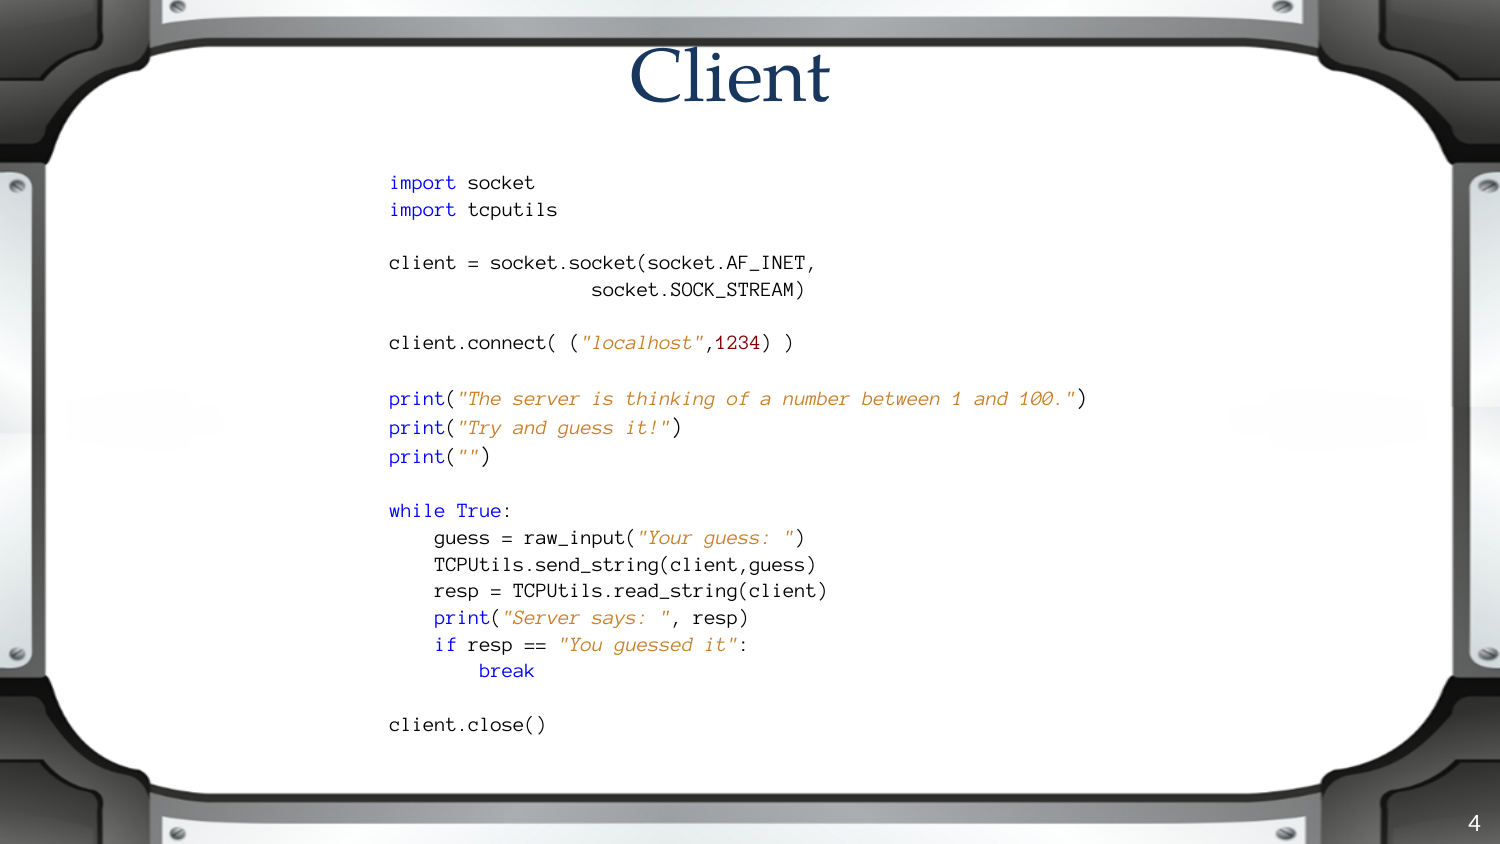

# Client
import socket
import tcputils

client = socket.socket(socket.AF_INET,
                  socket.SOCK_STREAM)

client.connect( ("localhost",1234) )

print("The server is thinking of a number between 1 and 100.")
print("Try and guess it!")
print("")

while True:
    guess = raw_input("Your guess: ")
    TCPUtils.send_string(client,guess)
    resp = TCPUtils.read_string(client)
    print("Server says: ", resp)
    if resp == "You guessed it":
        break

client.close()
4